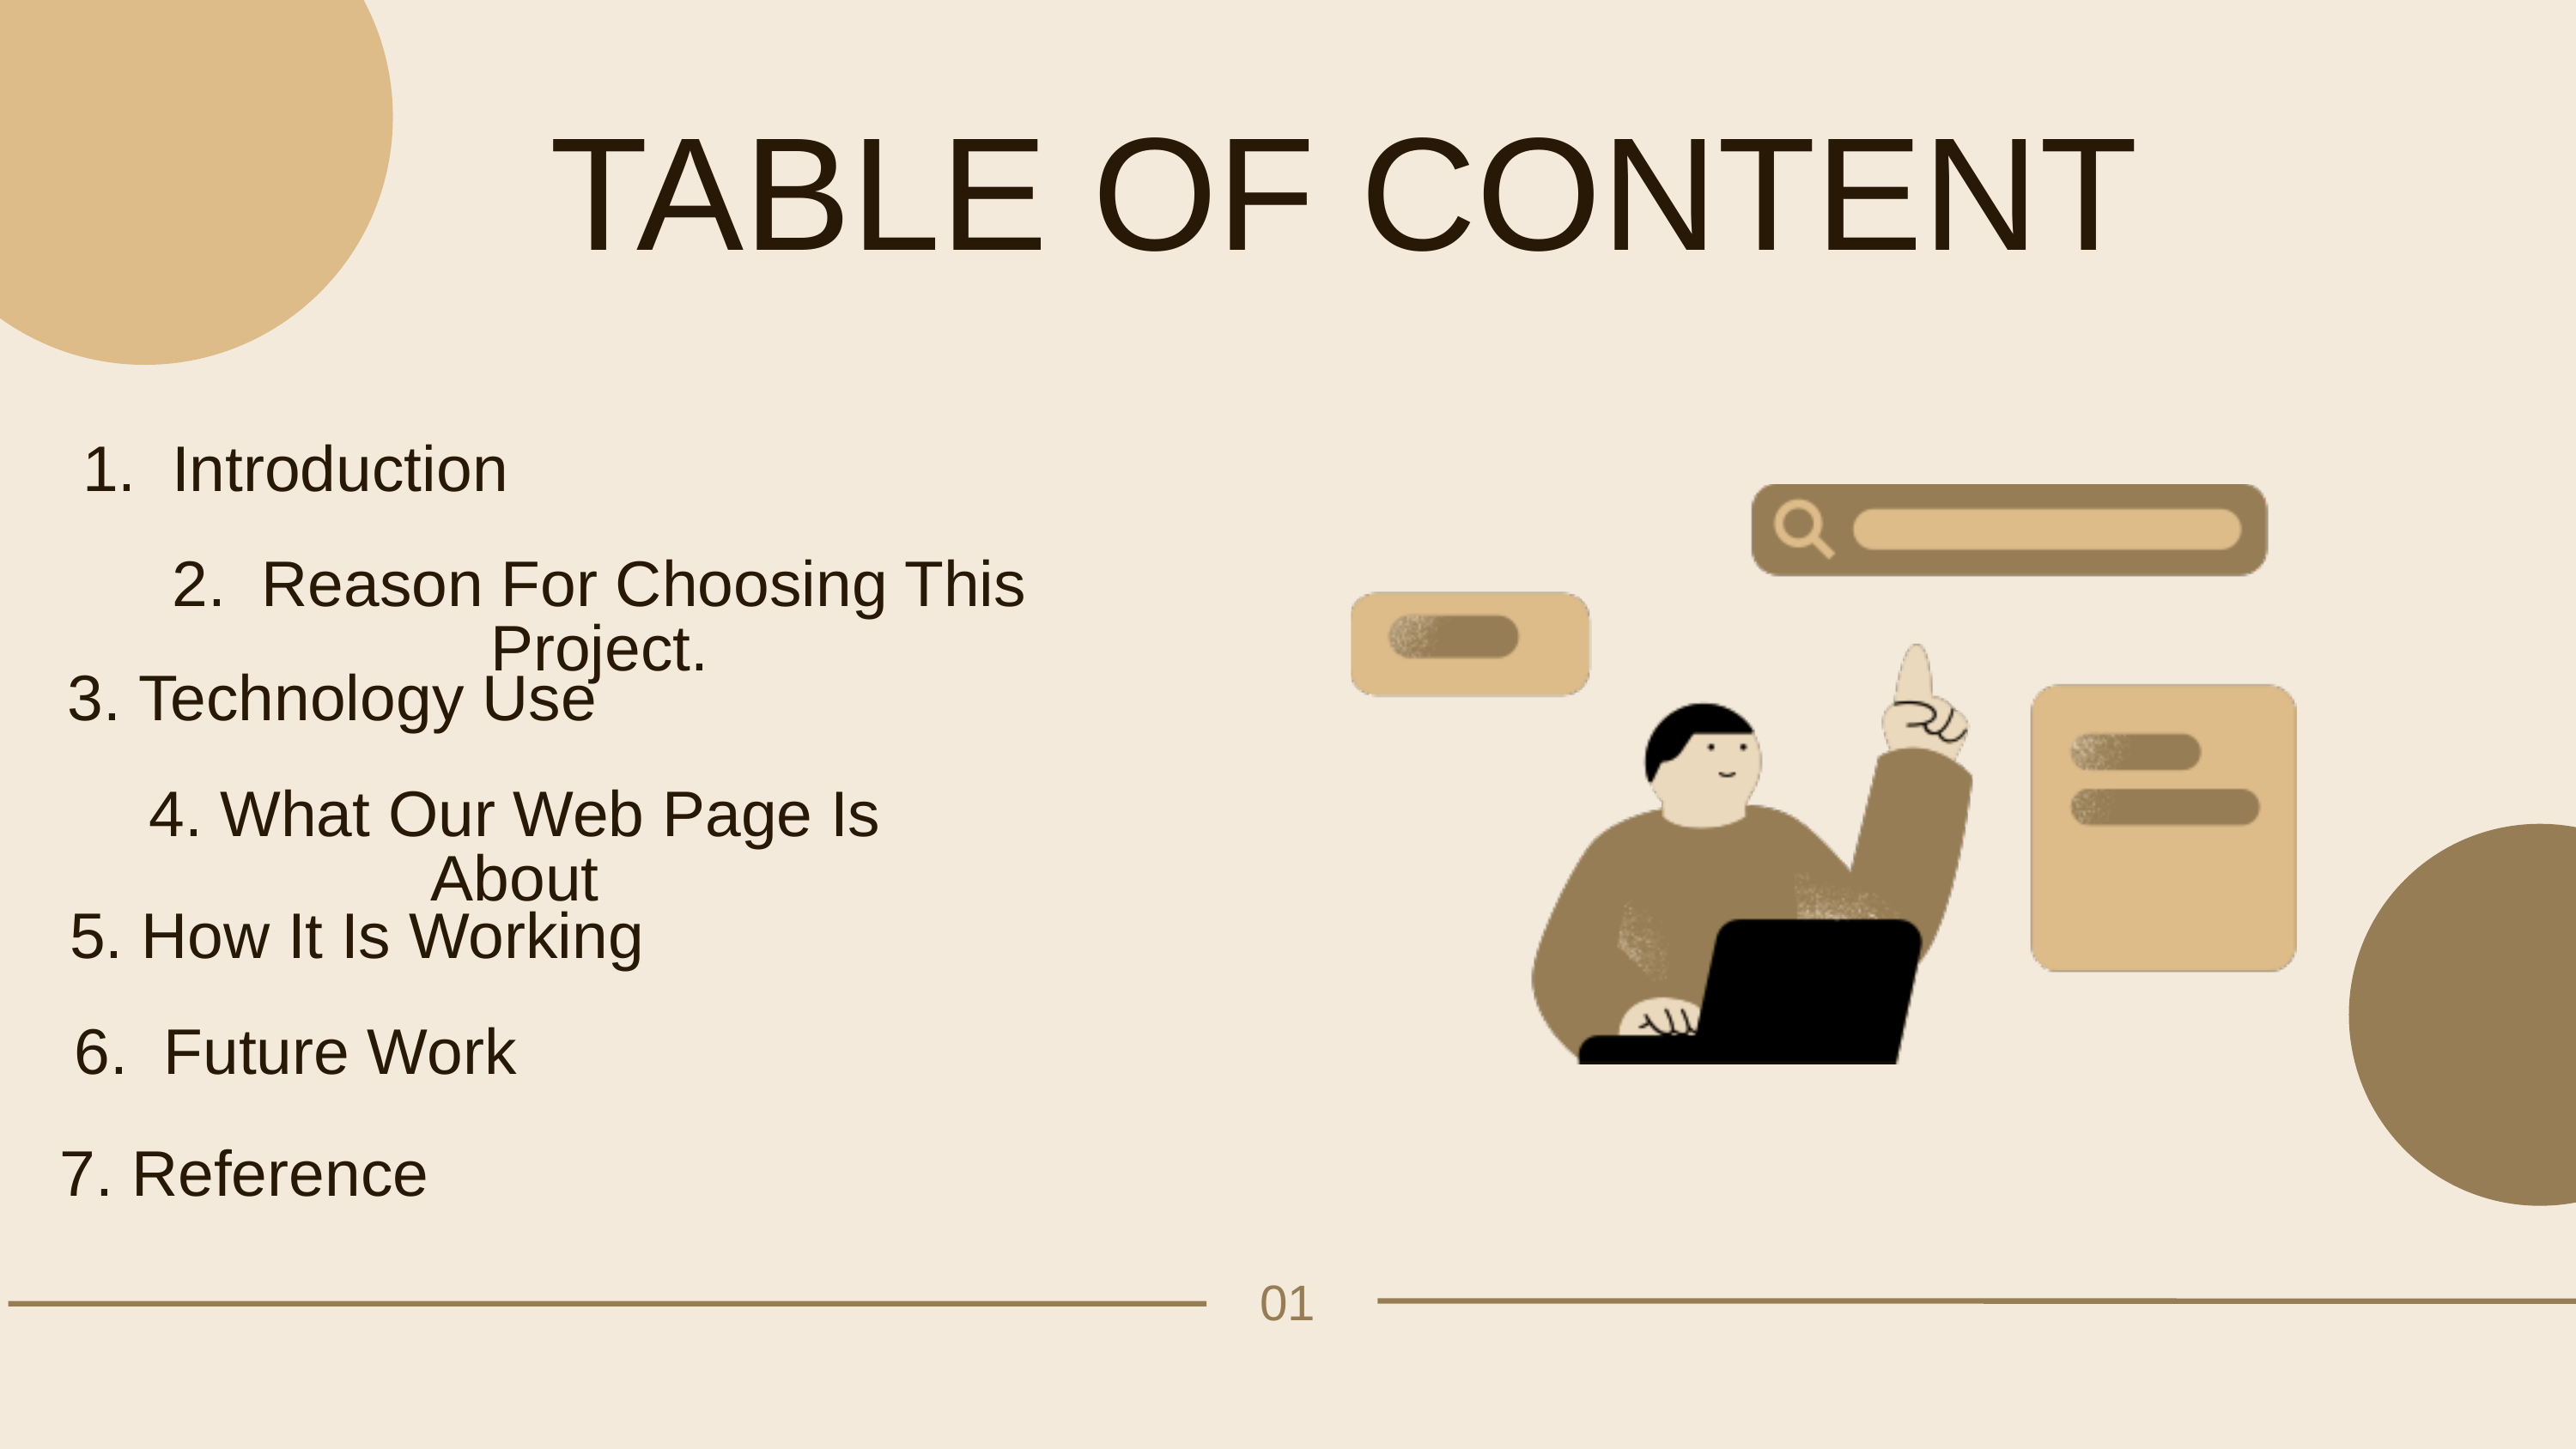

TABLE OF CONTENT
1.  Introduction

2.  Reason For Choosing This Project.
3. Technology Use
4. What Our Web Page Is About

5. How It Is Working
6.  Future Work
7. Reference
01